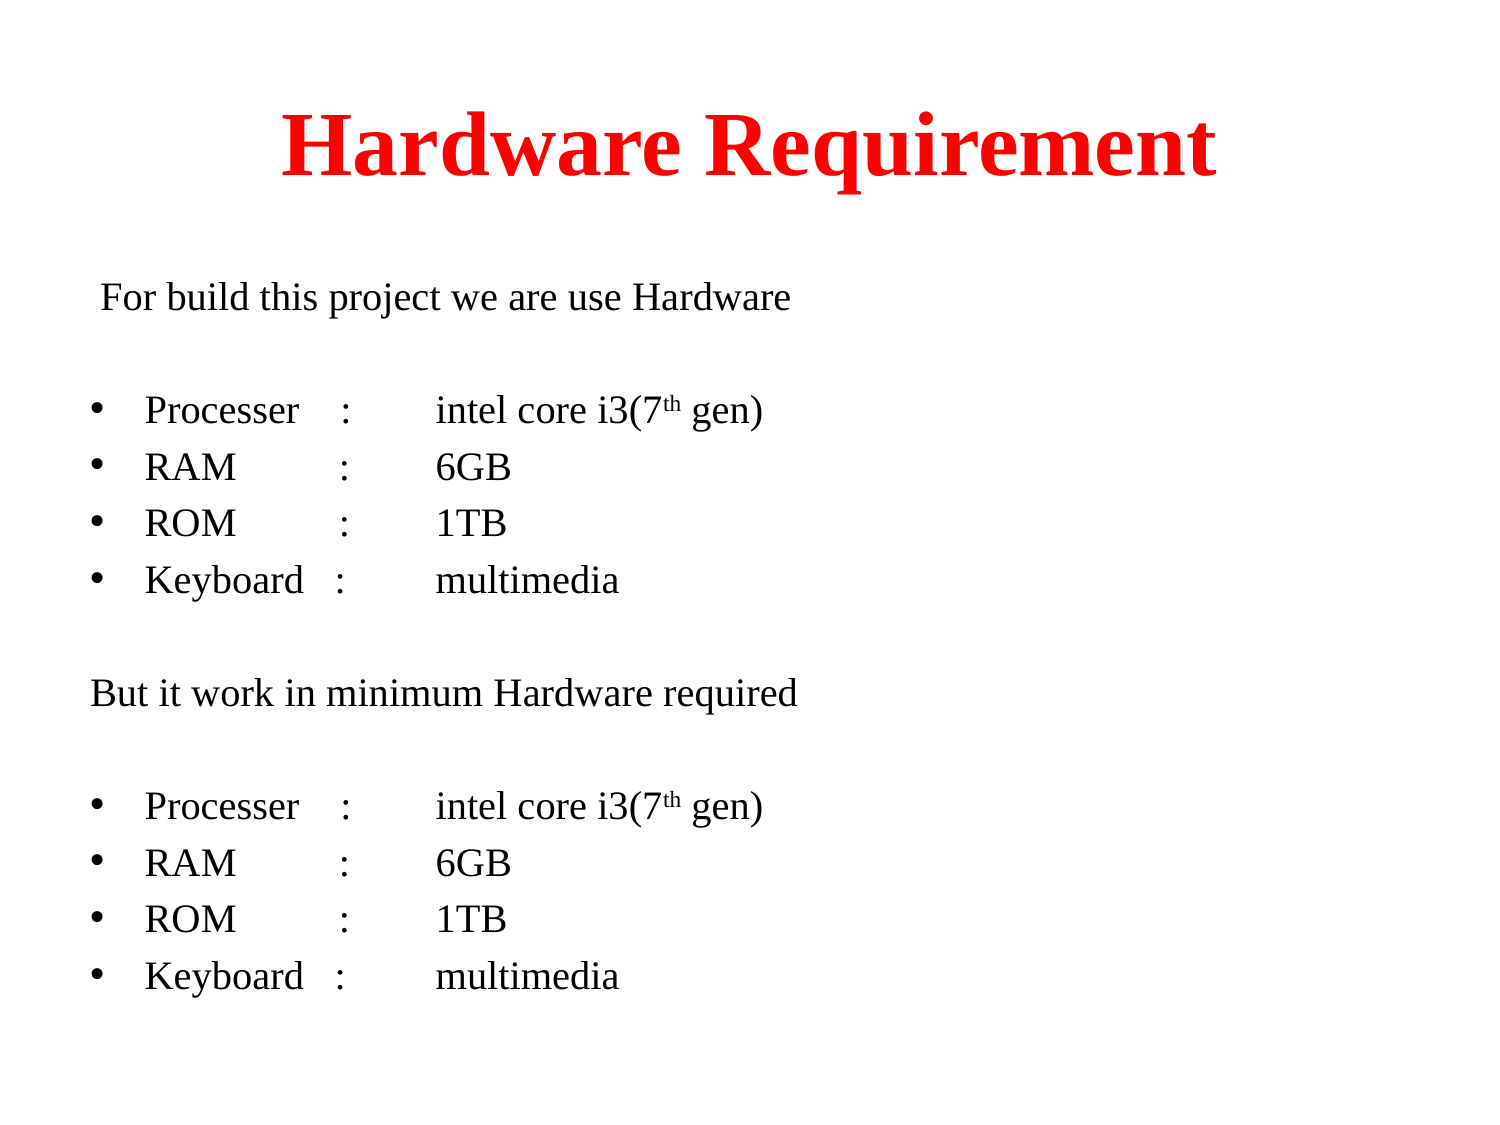

# Hardware Requirement
 For build this project we are use Hardware

Processer    :	intel core i3(7th gen)
RAM          :	6GB
ROM          :	1TB
Keyboard   :	multimedia

But it work in minimum Hardware required

Processer    :	intel core i3(7th gen)
RAM          :	6GB
ROM          :	1TB
Keyboard   :	multimedia